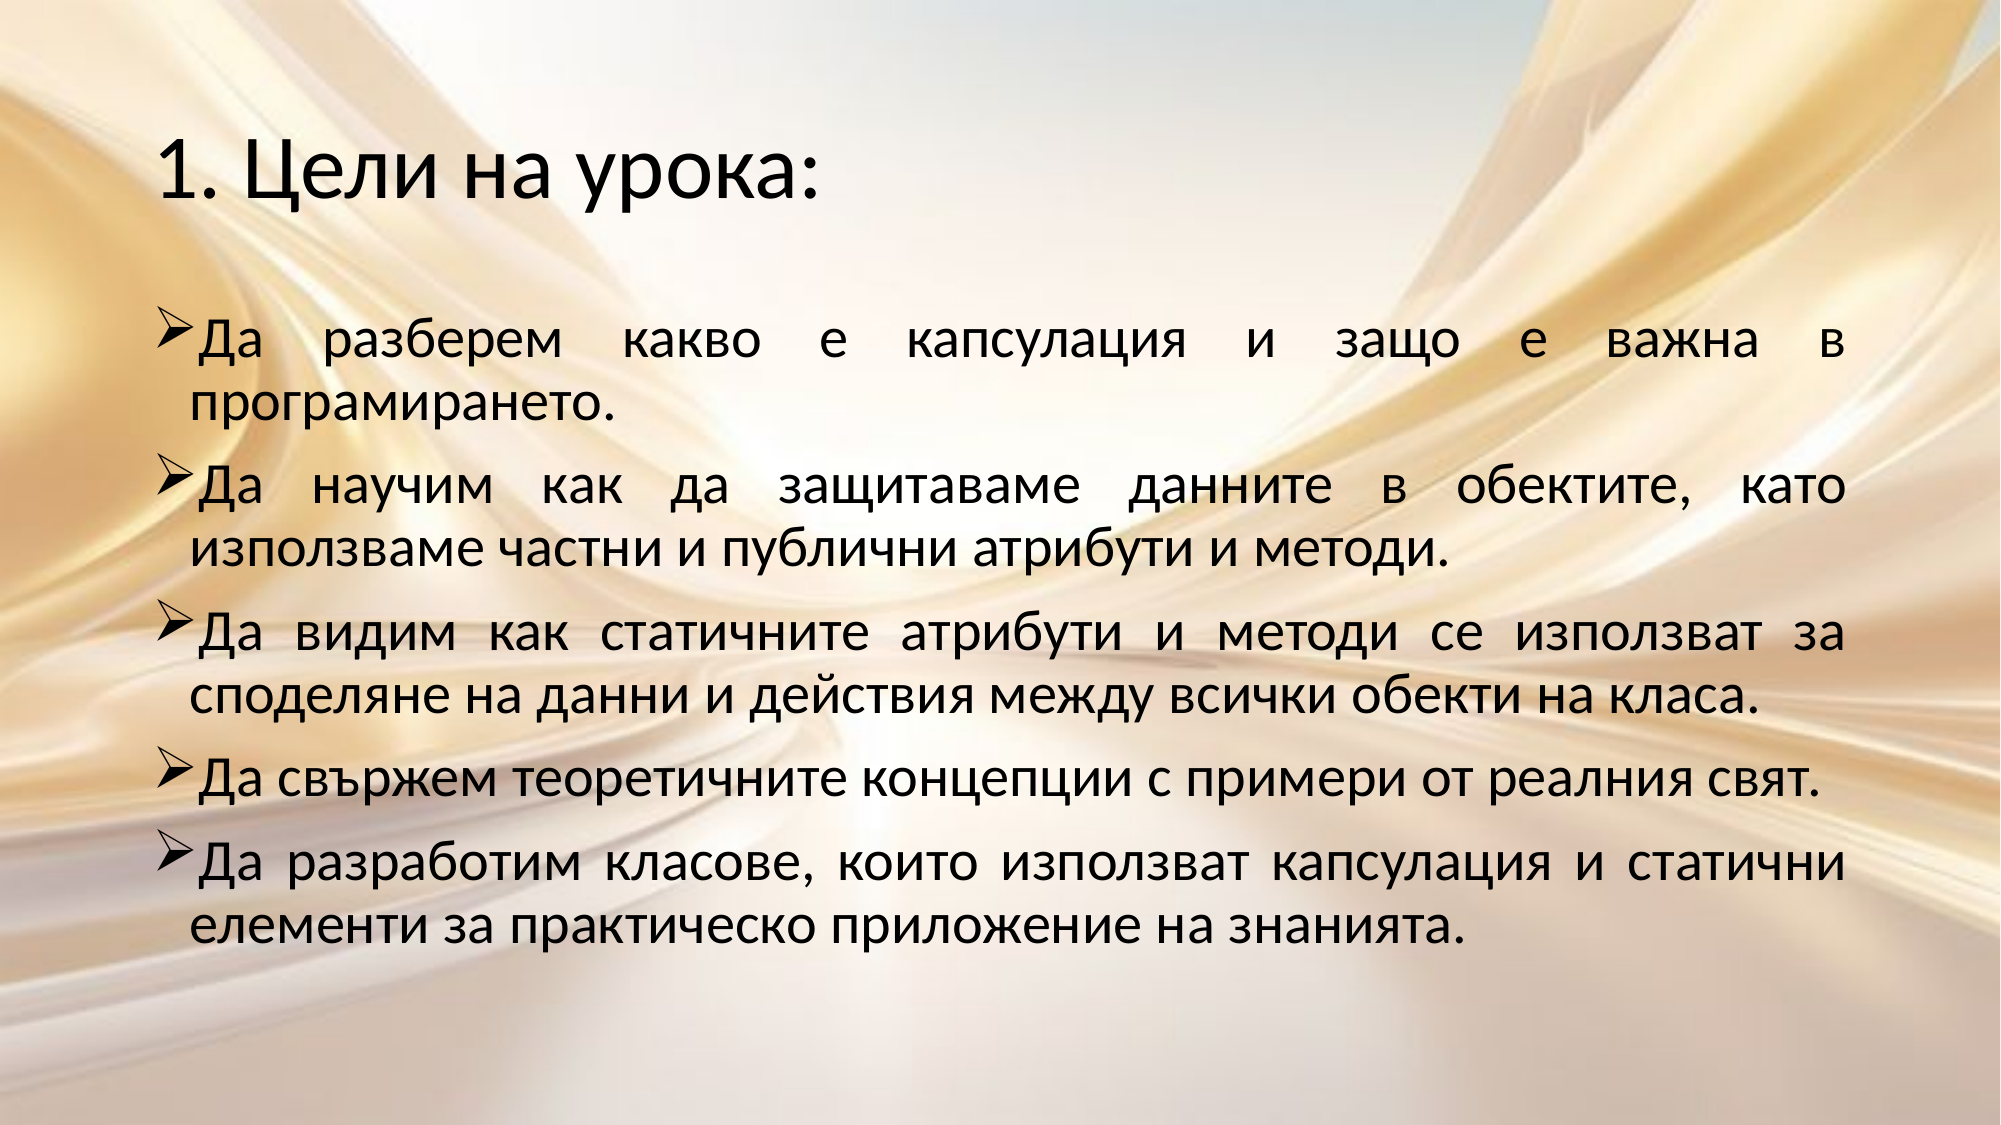

# 1. Цели на урока:
Да разберем какво е капсулация и защо е важна в програмирането.
Да научим как да защитаваме данните в обектите, като използваме частни и публични атрибути и методи.
Да видим как статичните атрибути и методи се използват за споделяне на данни и действия между всички обекти на класа.
Да свържем теоретичните концепции с примери от реалния свят.
Да разработим класове, които използват капсулация и статични елементи за практическо приложение на знанията.